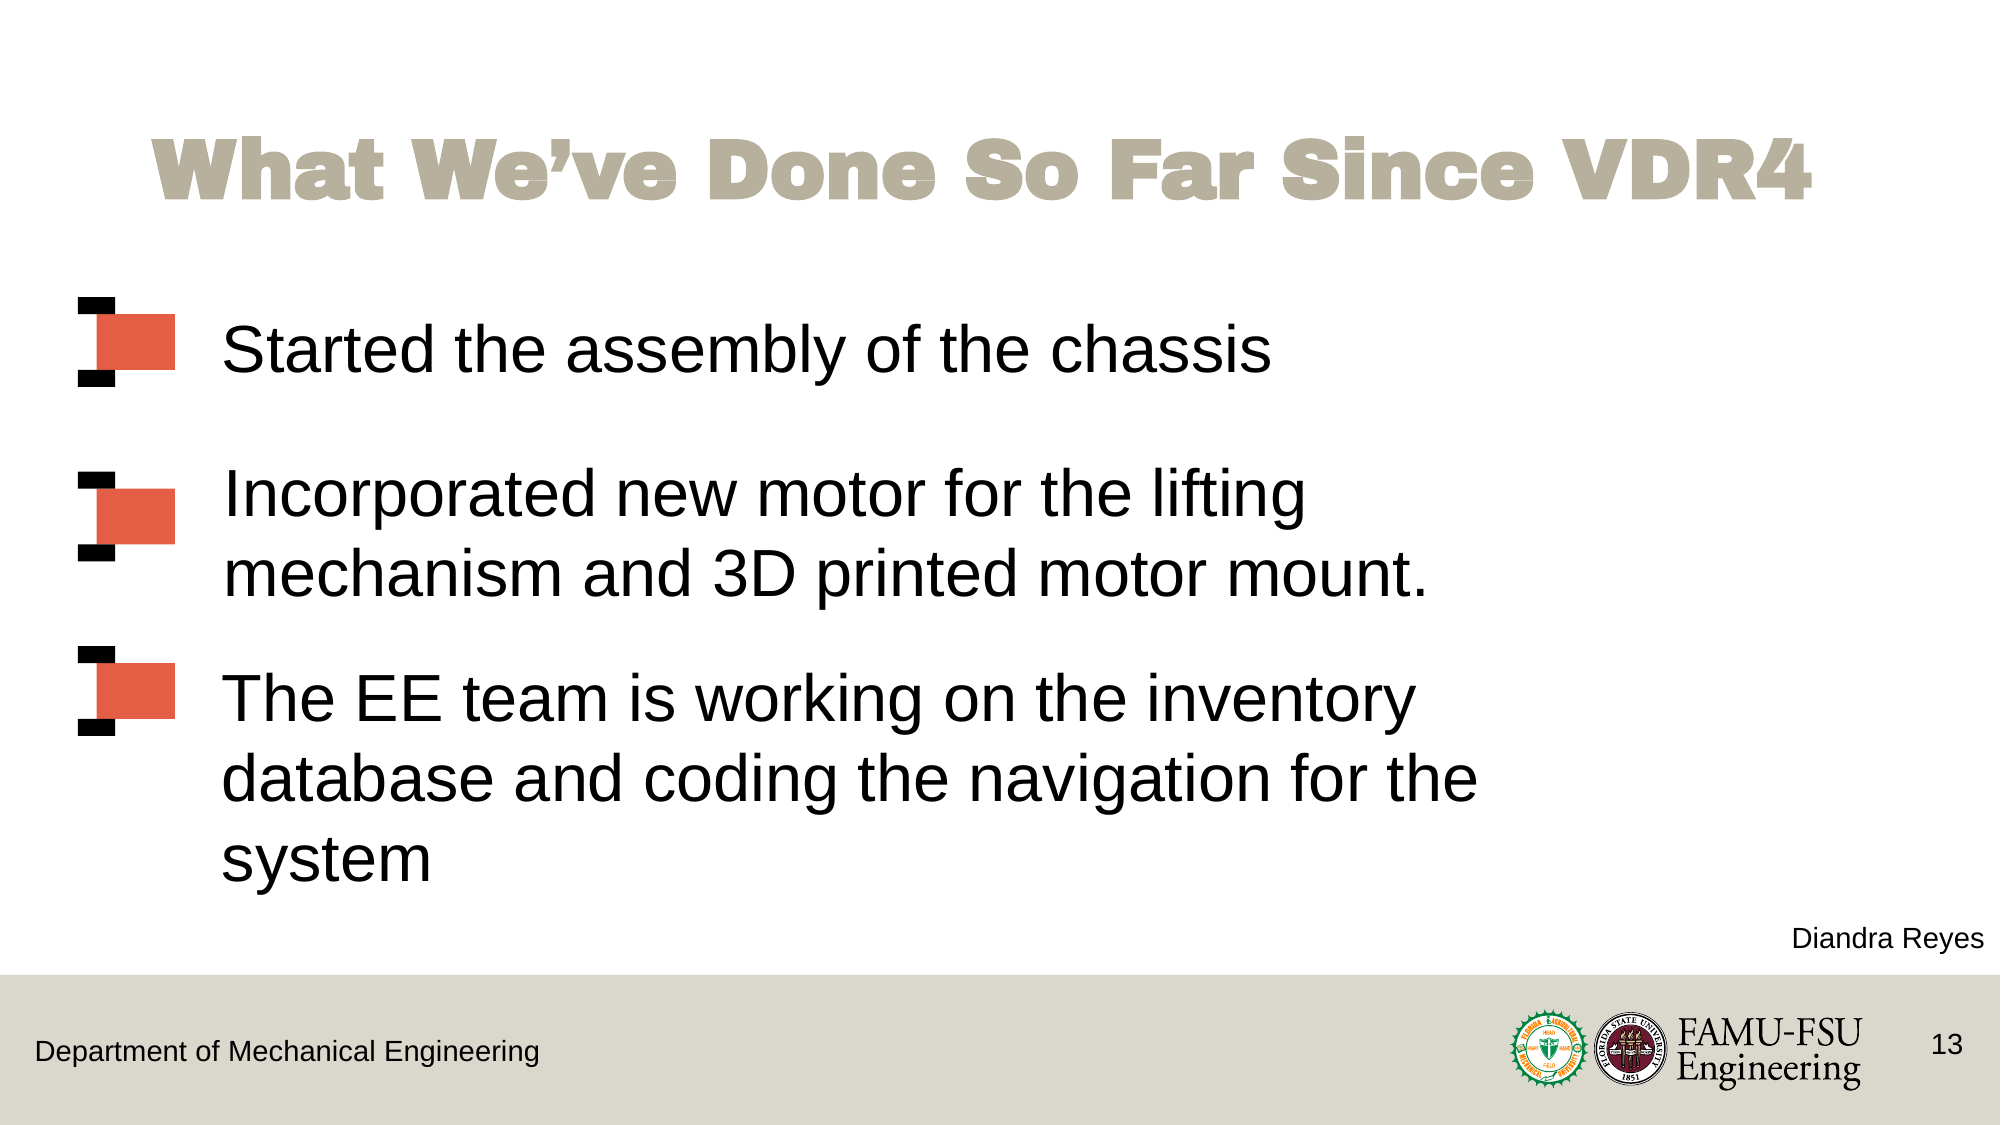

# What We’ve Done So Far Since VDR4

Started the assembly of the chassis
Incorporated new motor for the lifting mechanism and 3D printed motor mount.

The EE team is working on the inventory database and coding the navigation for the system
Diandra Reyes

13